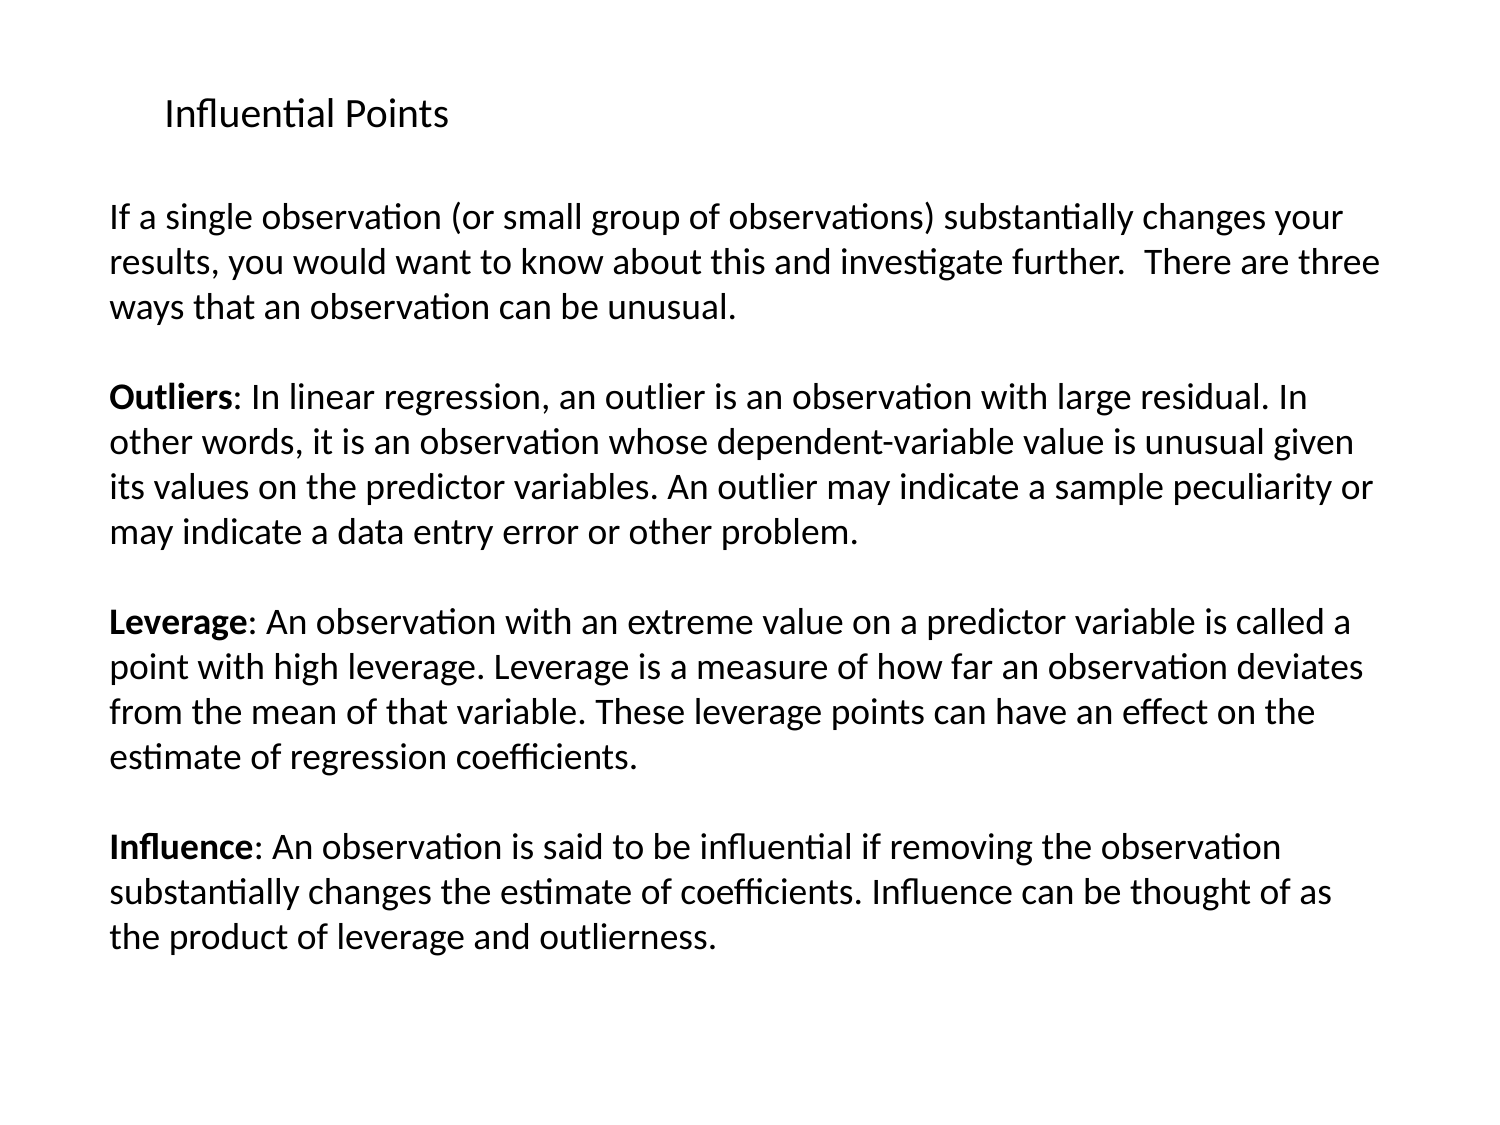

Influential Points
If a single observation (or small group of observations) substantially changes your results, you would want to know about this and investigate further.  There are three ways that an observation can be unusual.

Outliers: In linear regression, an outlier is an observation with large residual. In other words, it is an observation whose dependent-variable value is unusual given its values on the predictor variables. An outlier may indicate a sample peculiarity or may indicate a data entry error or other problem.

Leverage: An observation with an extreme value on a predictor variable is called a point with high leverage. Leverage is a measure of how far an observation deviates from the mean of that variable. These leverage points can have an effect on the estimate of regression coefficients.

Influence: An observation is said to be influential if removing the observation substantially changes the estimate of coefficients. Influence can be thought of as the product of leverage and outlierness.